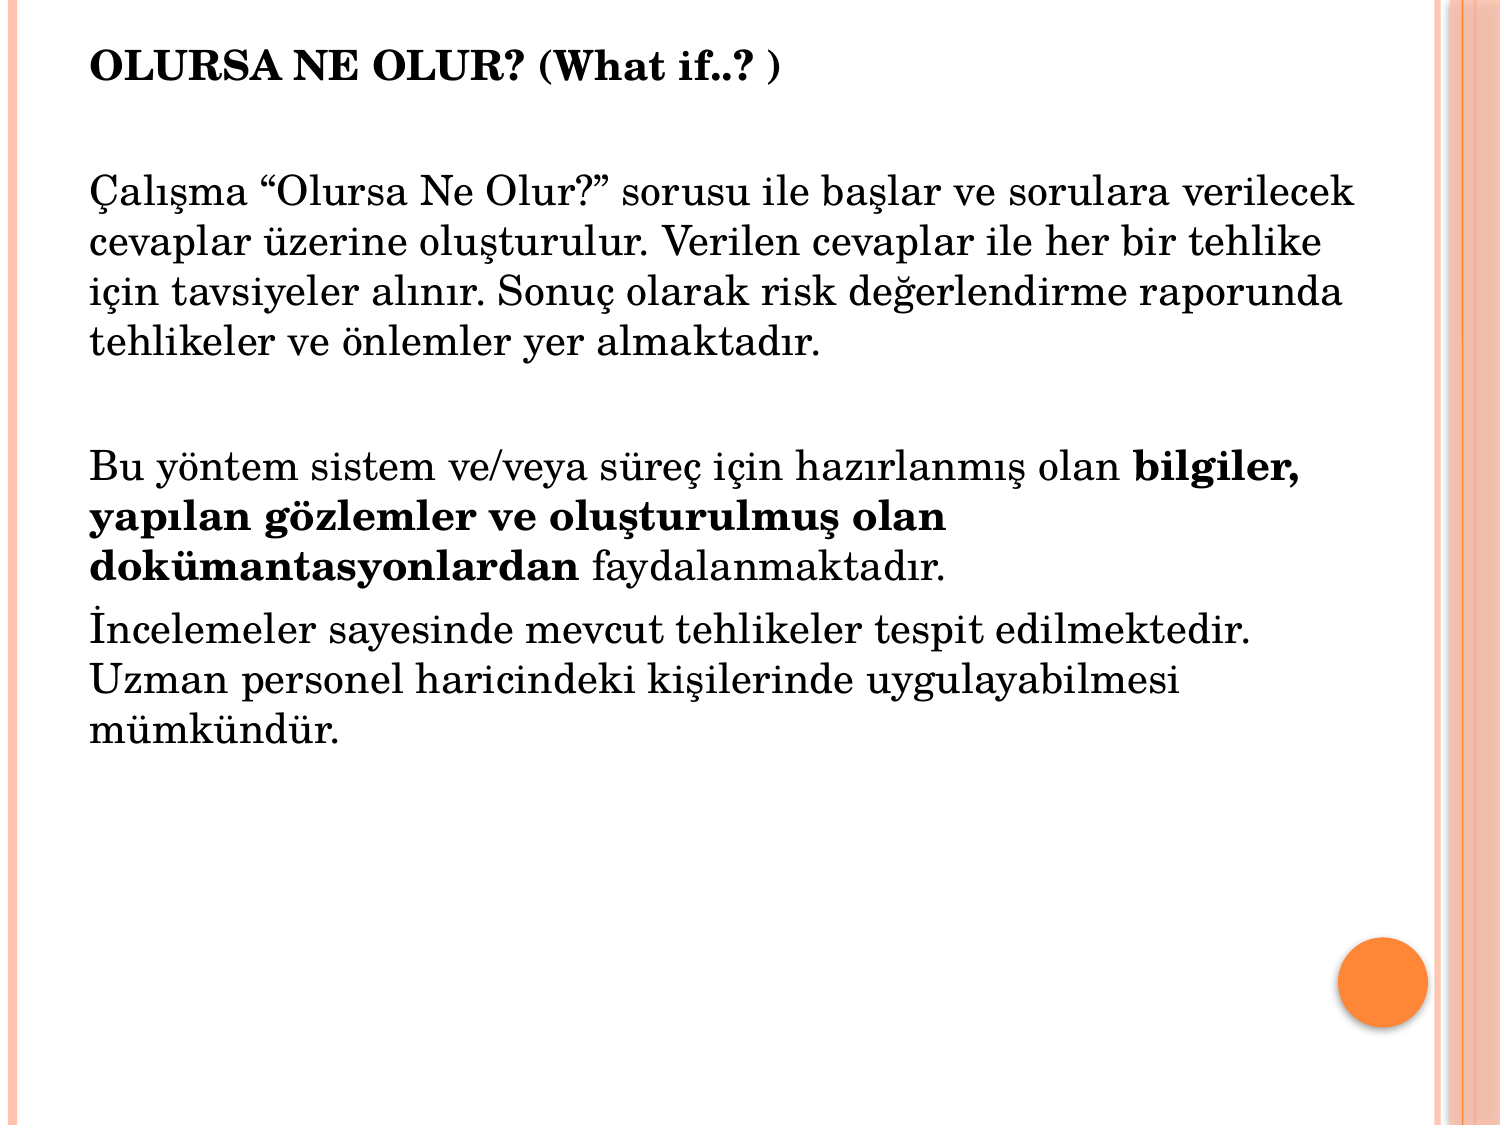

OLURSA NE OLUR? (What if..? )

Çalışma “Olursa Ne Olur?” sorusu ile başlar ve sorulara verilecek cevaplar üzerine oluşturulur. Verilen cevaplar ile her bir tehlike için tavsiyeler alınır. Sonuç olarak risk değerlendirme raporunda tehlikeler ve önlemler yer almaktadır.

Bu yöntem sistem ve/veya süreç için hazırlanmış olan bilgiler, yapılan gözlemler ve oluşturulmuş olan dokümantasyonlardan faydalanmaktadır.
İncelemeler sayesinde mevcut tehlikeler tespit edilmektedir. Uzman personel haricindeki kişilerinde uygulayabilmesi mümkündür.